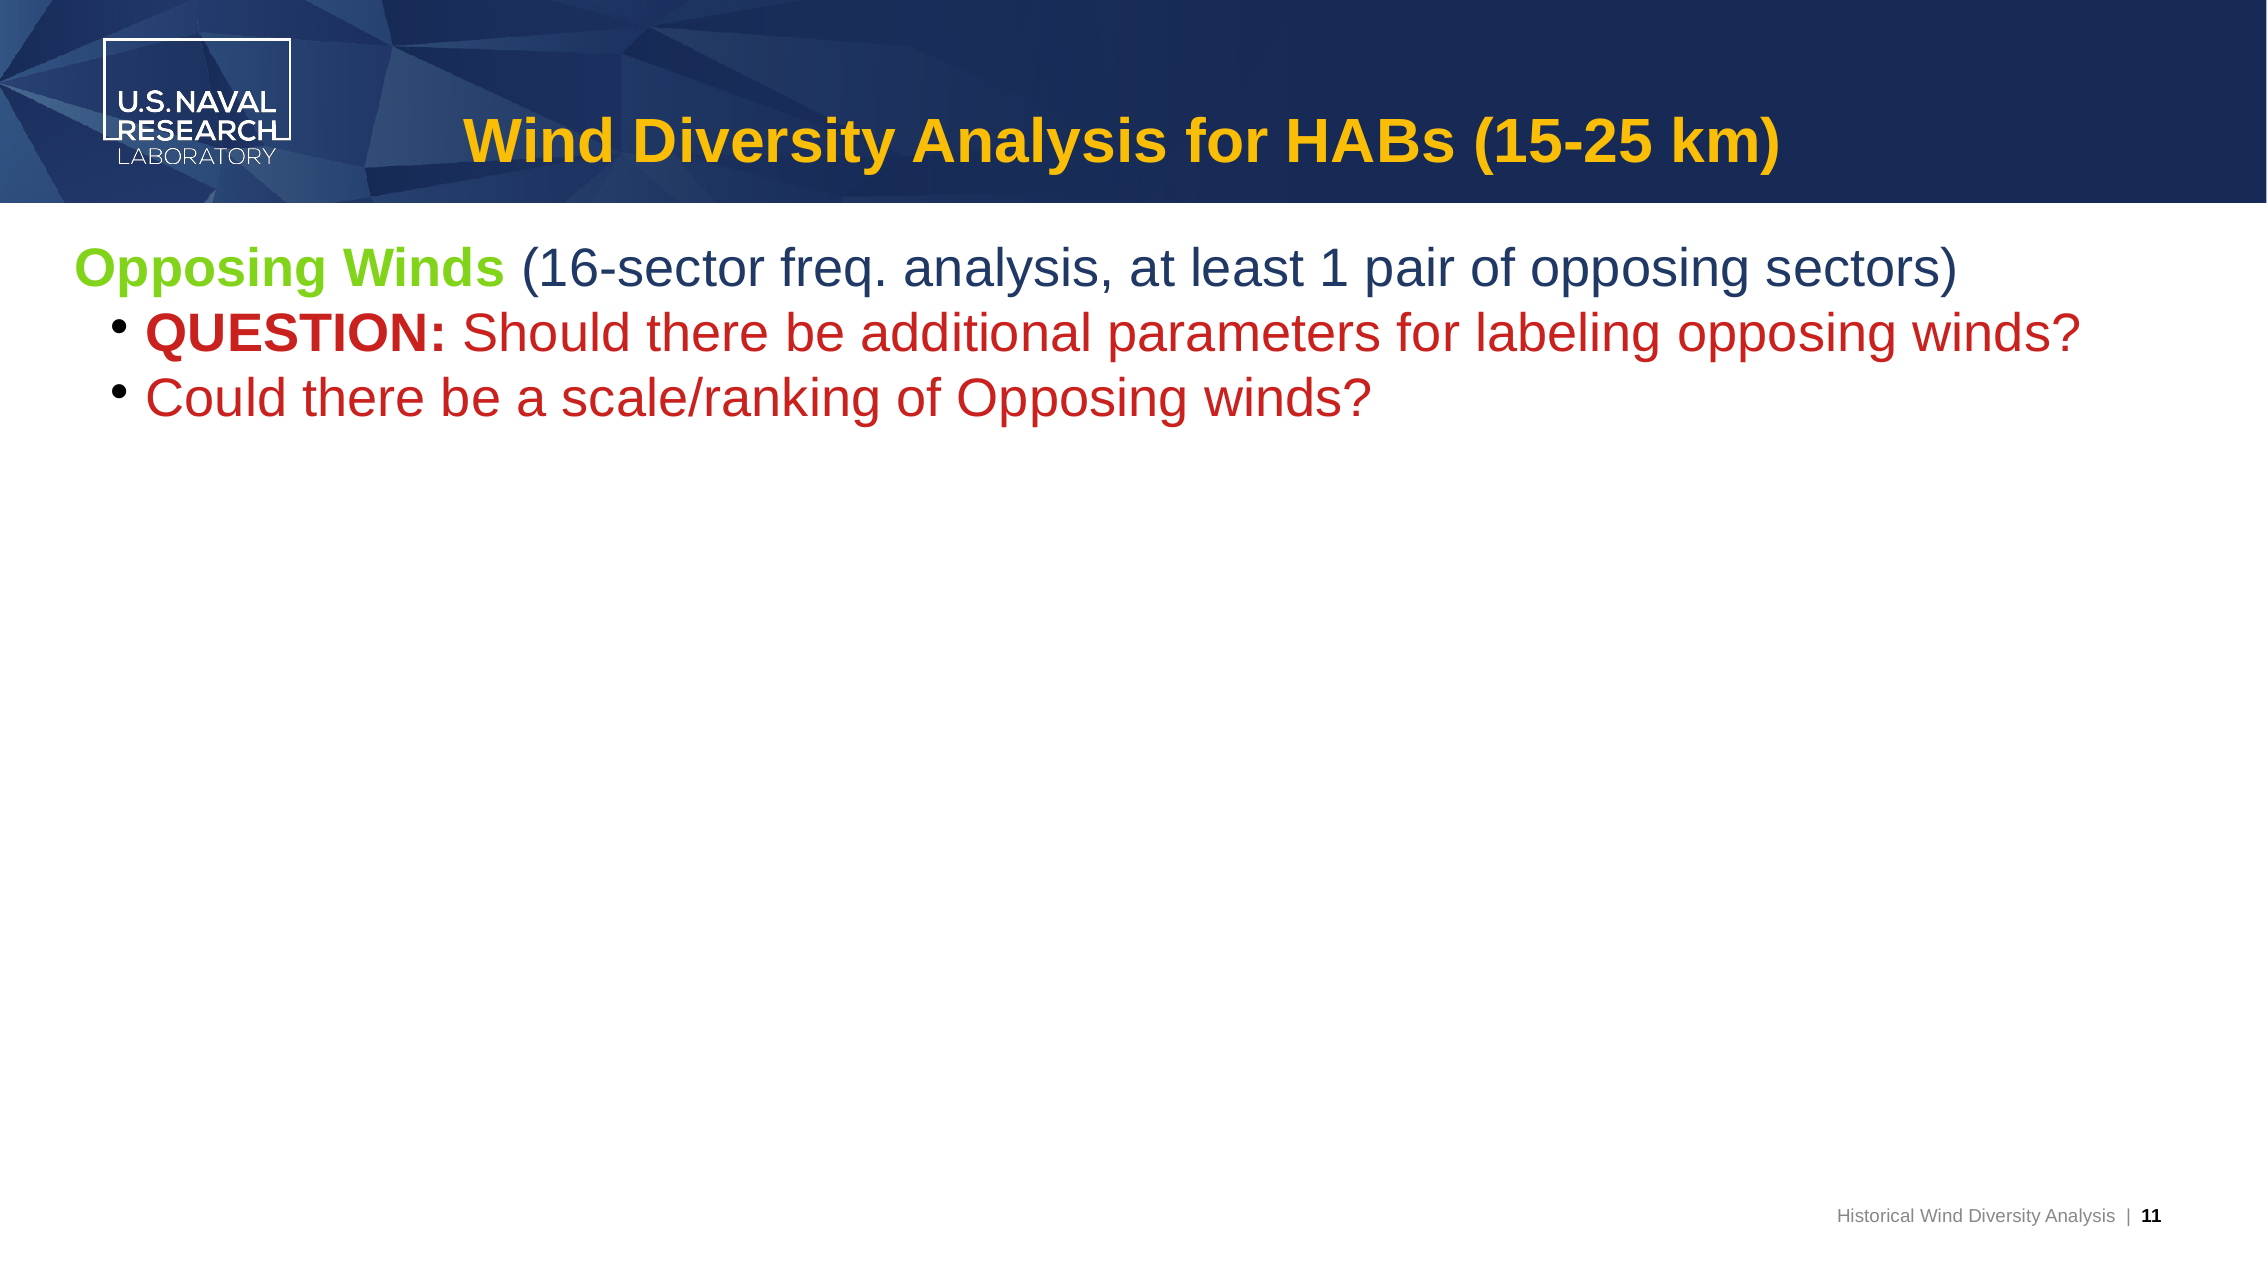

Wind Diversity Analysis for HABs (15-25 km)
Opposing Winds (16-sector freq. analysis, at least 1 pair of opposing sectors)
QUESTION: Should there be additional parameters for labeling opposing winds?
Could there be a scale/ranking of Opposing winds?

Historical Wind Diversity Analysis  |  11